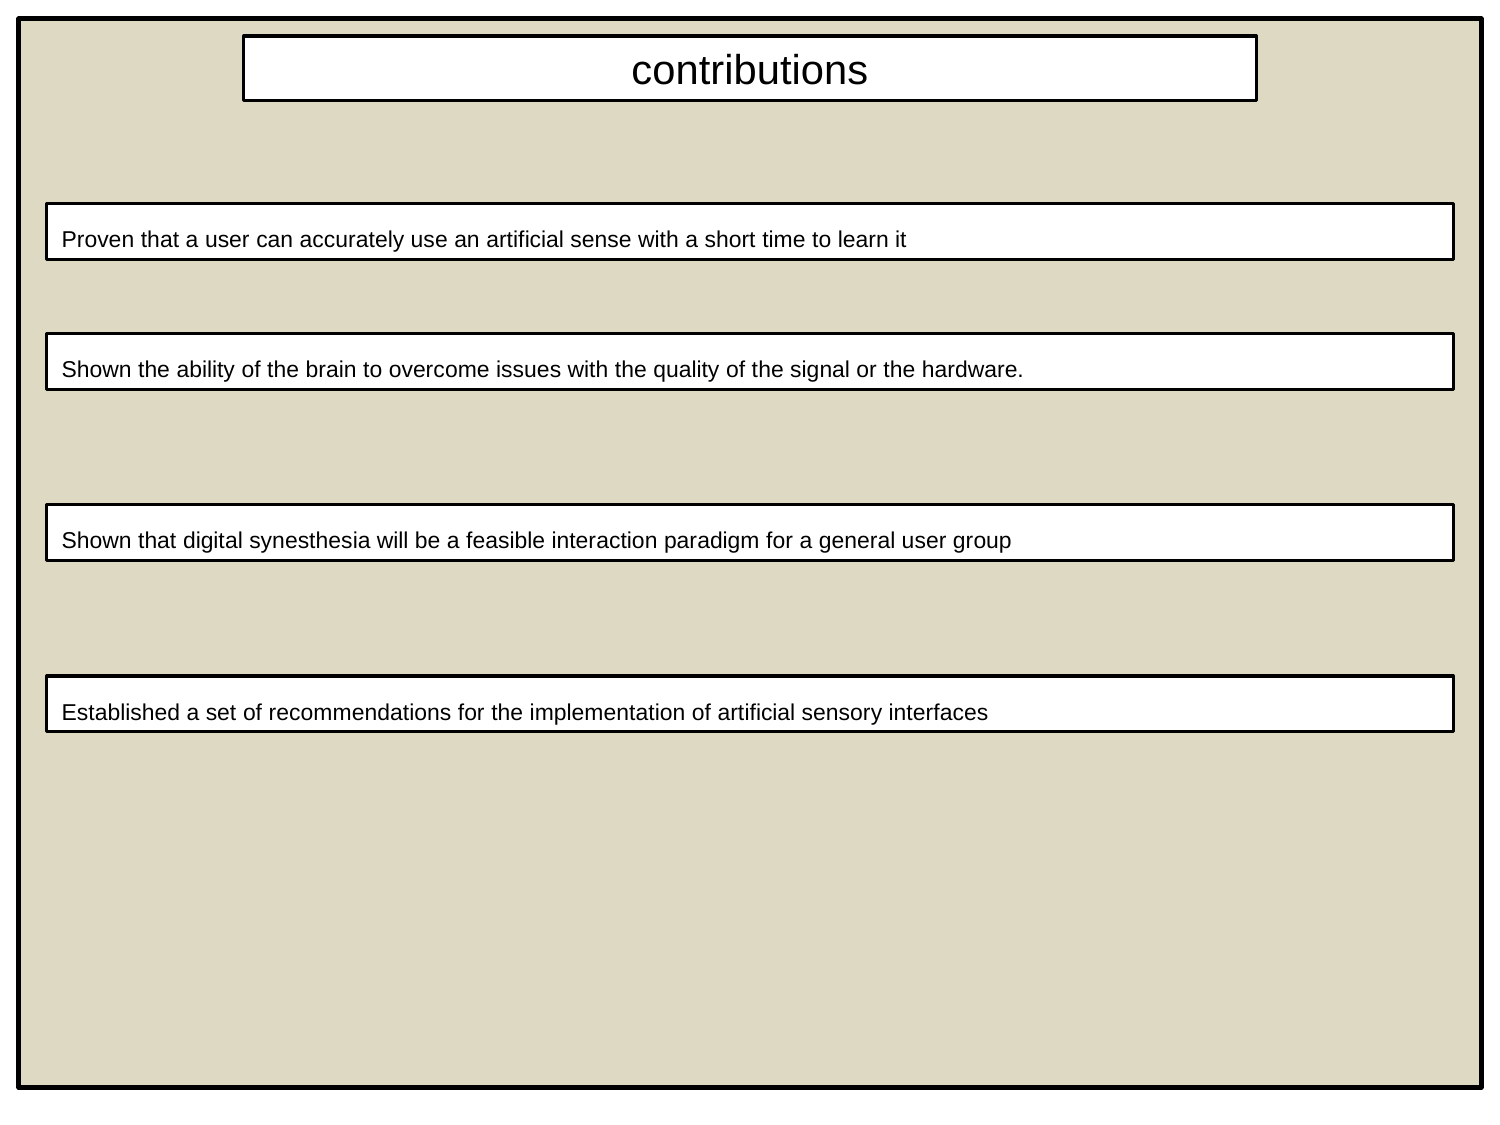

contributions
Proven that a user can accurately use an artificial sense with a short time to learn it
Shown the ability of the brain to overcome issues with the quality of the signal or the hardware.
Shown that digital synesthesia will be a feasible interaction paradigm for a general user group
Established a set of recommendations for the implementation of artificial sensory interfaces
75